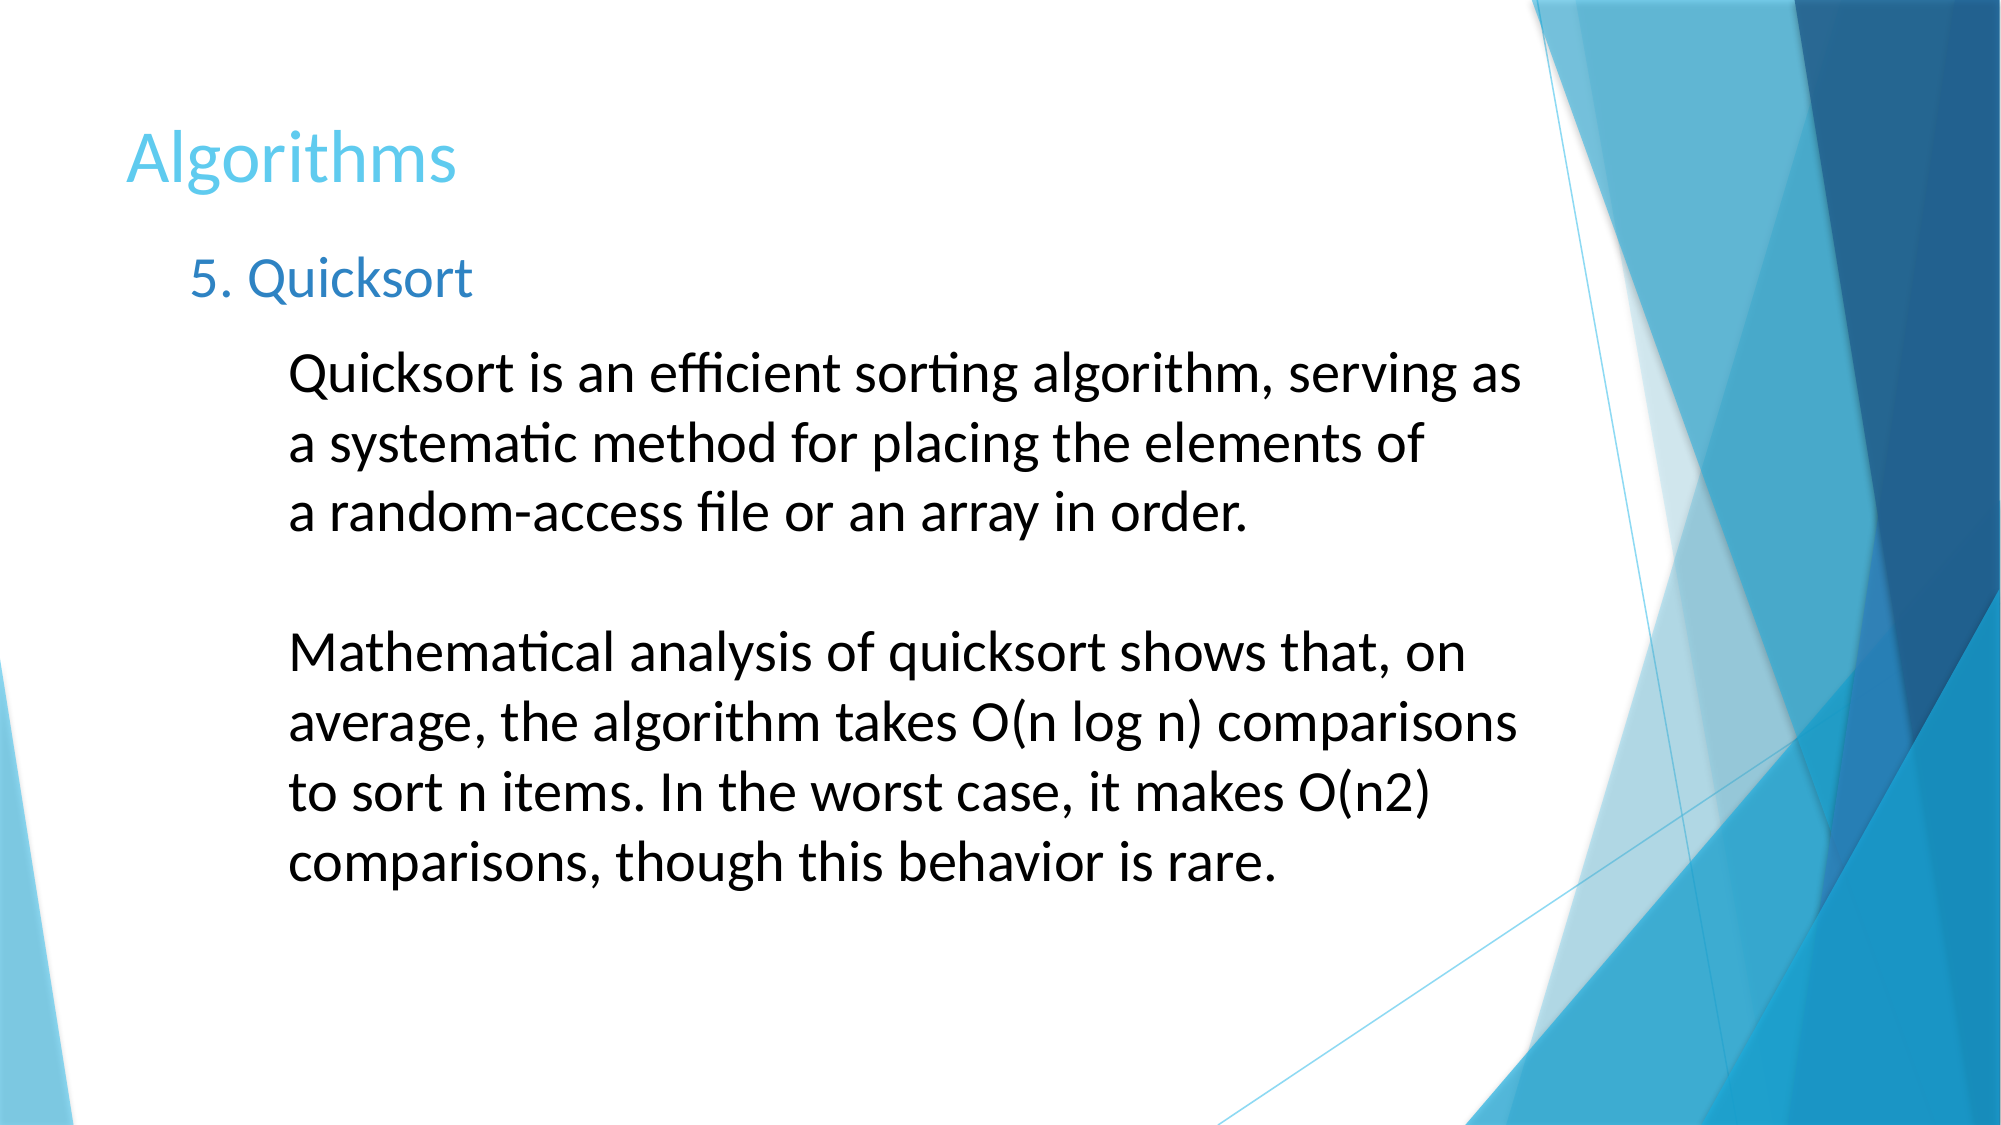

# Algorithms
5. Quicksort
Quicksort is an efficient sorting algorithm, serving as a systematic method for placing the elements of a random-access file or an array in order.

Mathematical analysis of quicksort shows that, on average, the algorithm takes O(n log n) comparisons to sort n items. In the worst case, it makes O(n2) comparisons, though this behavior is rare.